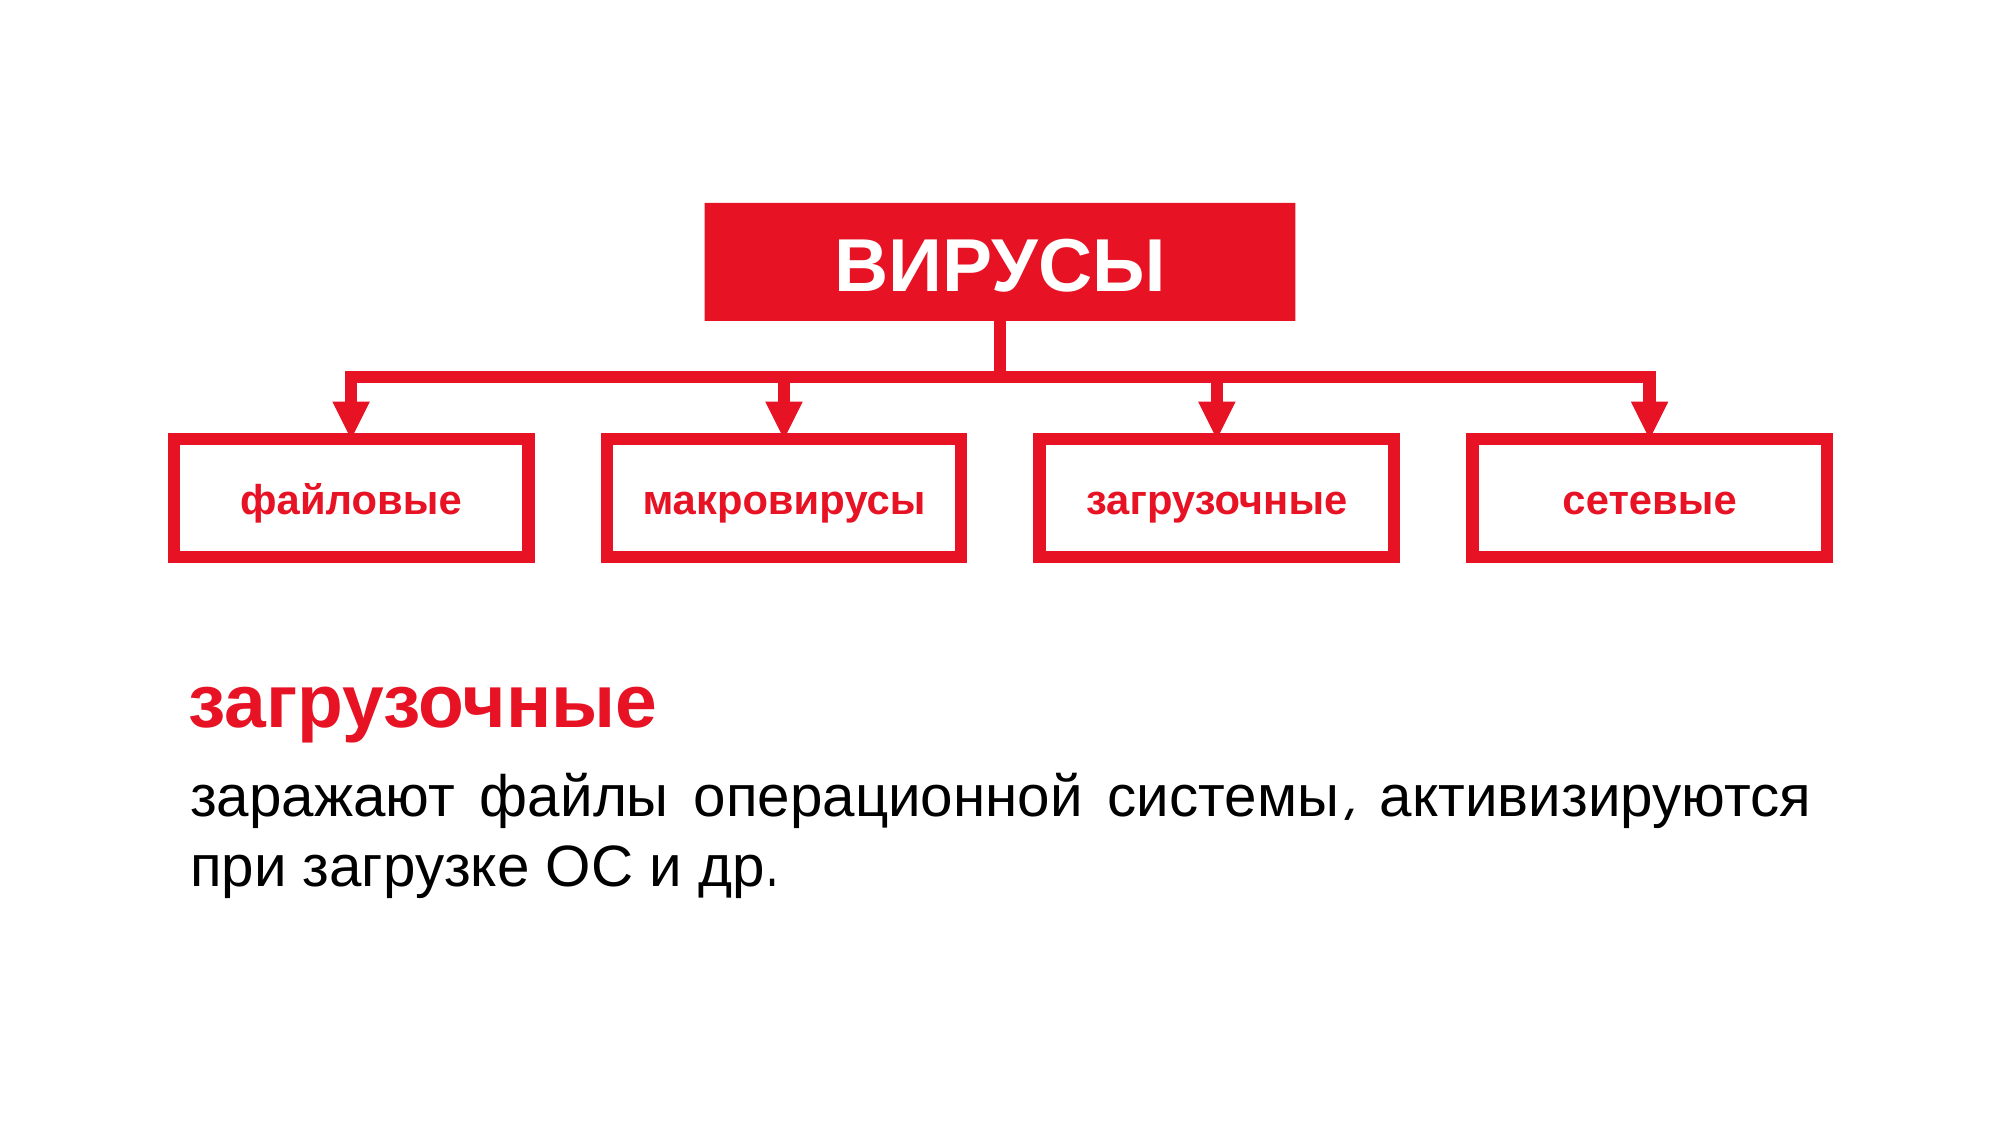

ВИРУСЫ
файловые
макровирусы
загрузочные
сетевые
загрузочные
заражают файлы операционной системы, активизируются при загрузке ОС и др.